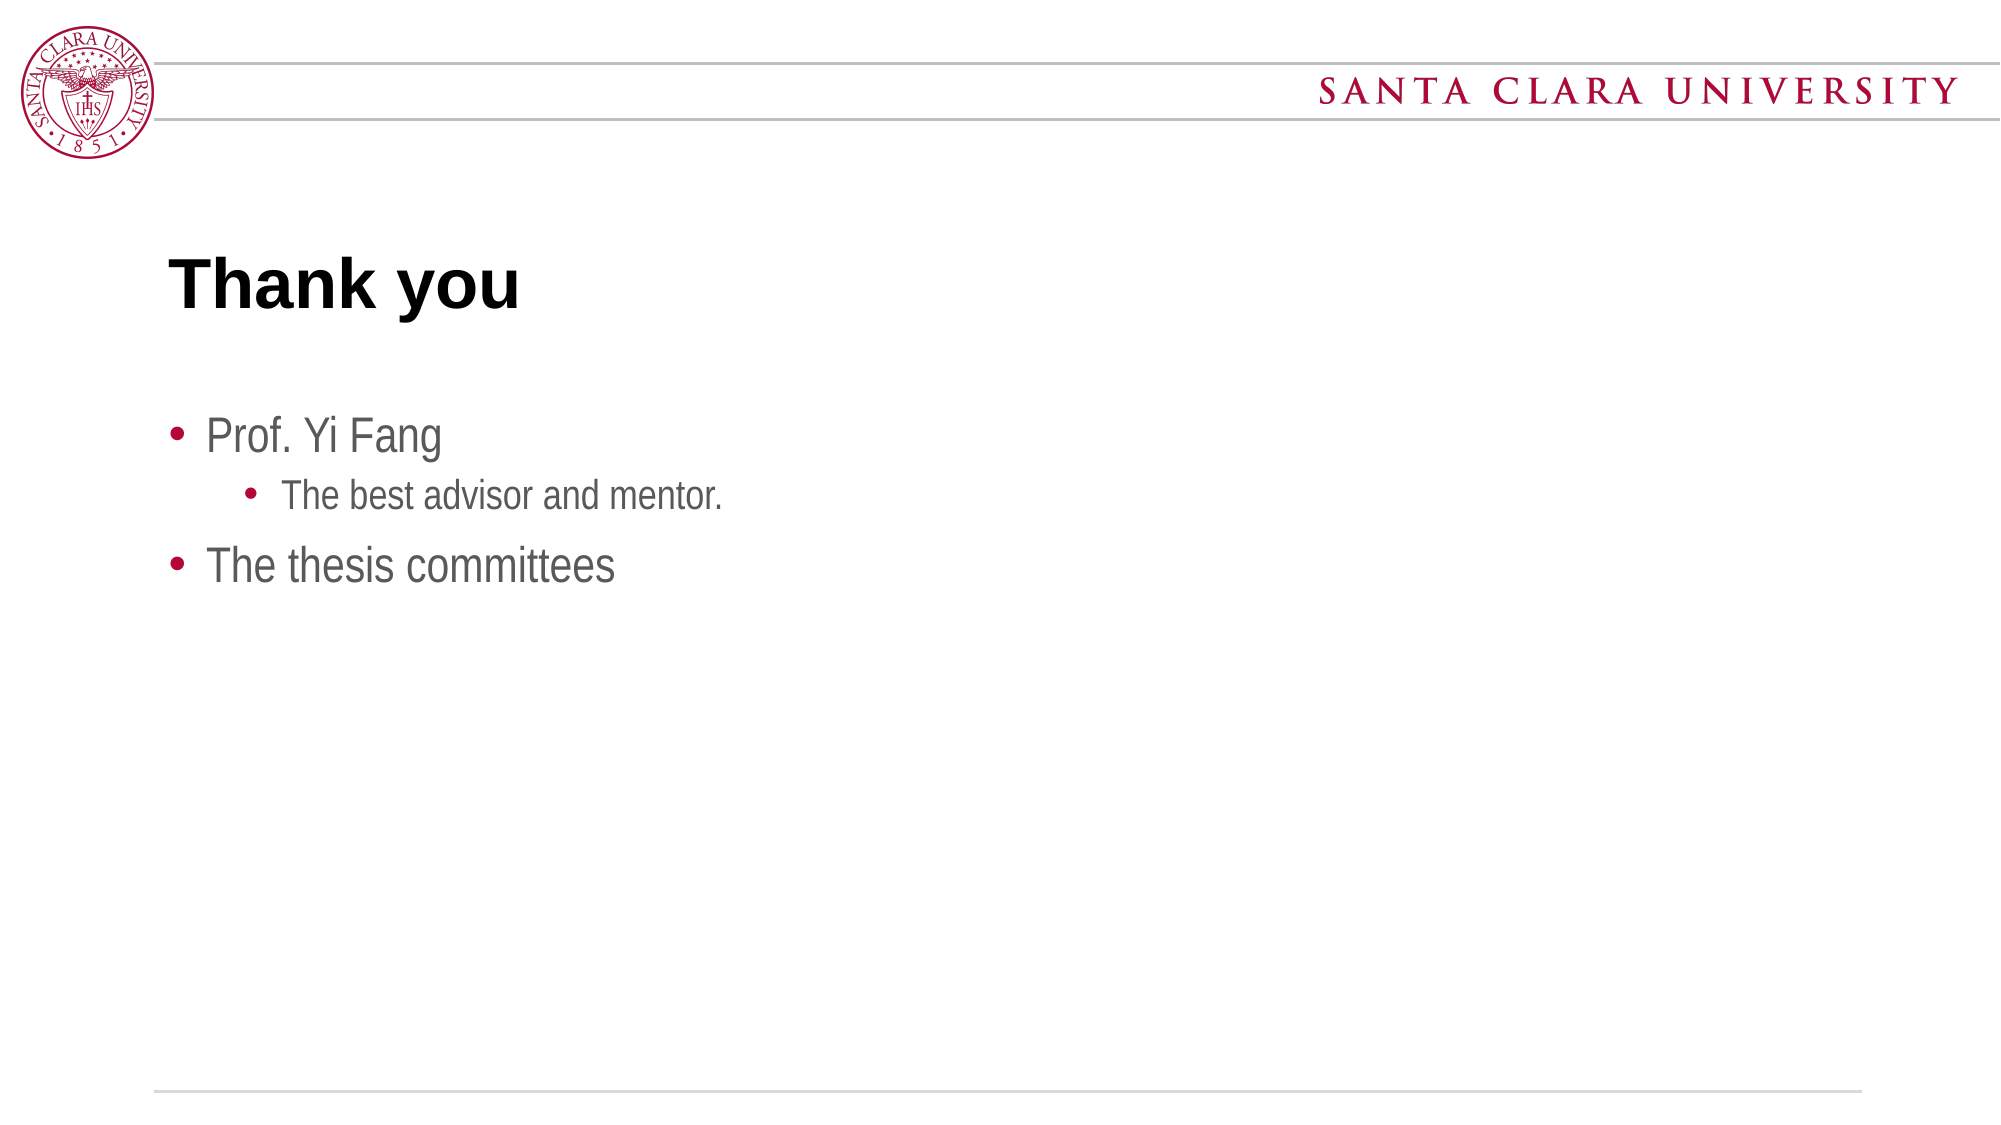

# Thank you
Prof. Yi Fang
The best advisor and mentor.
The thesis committees